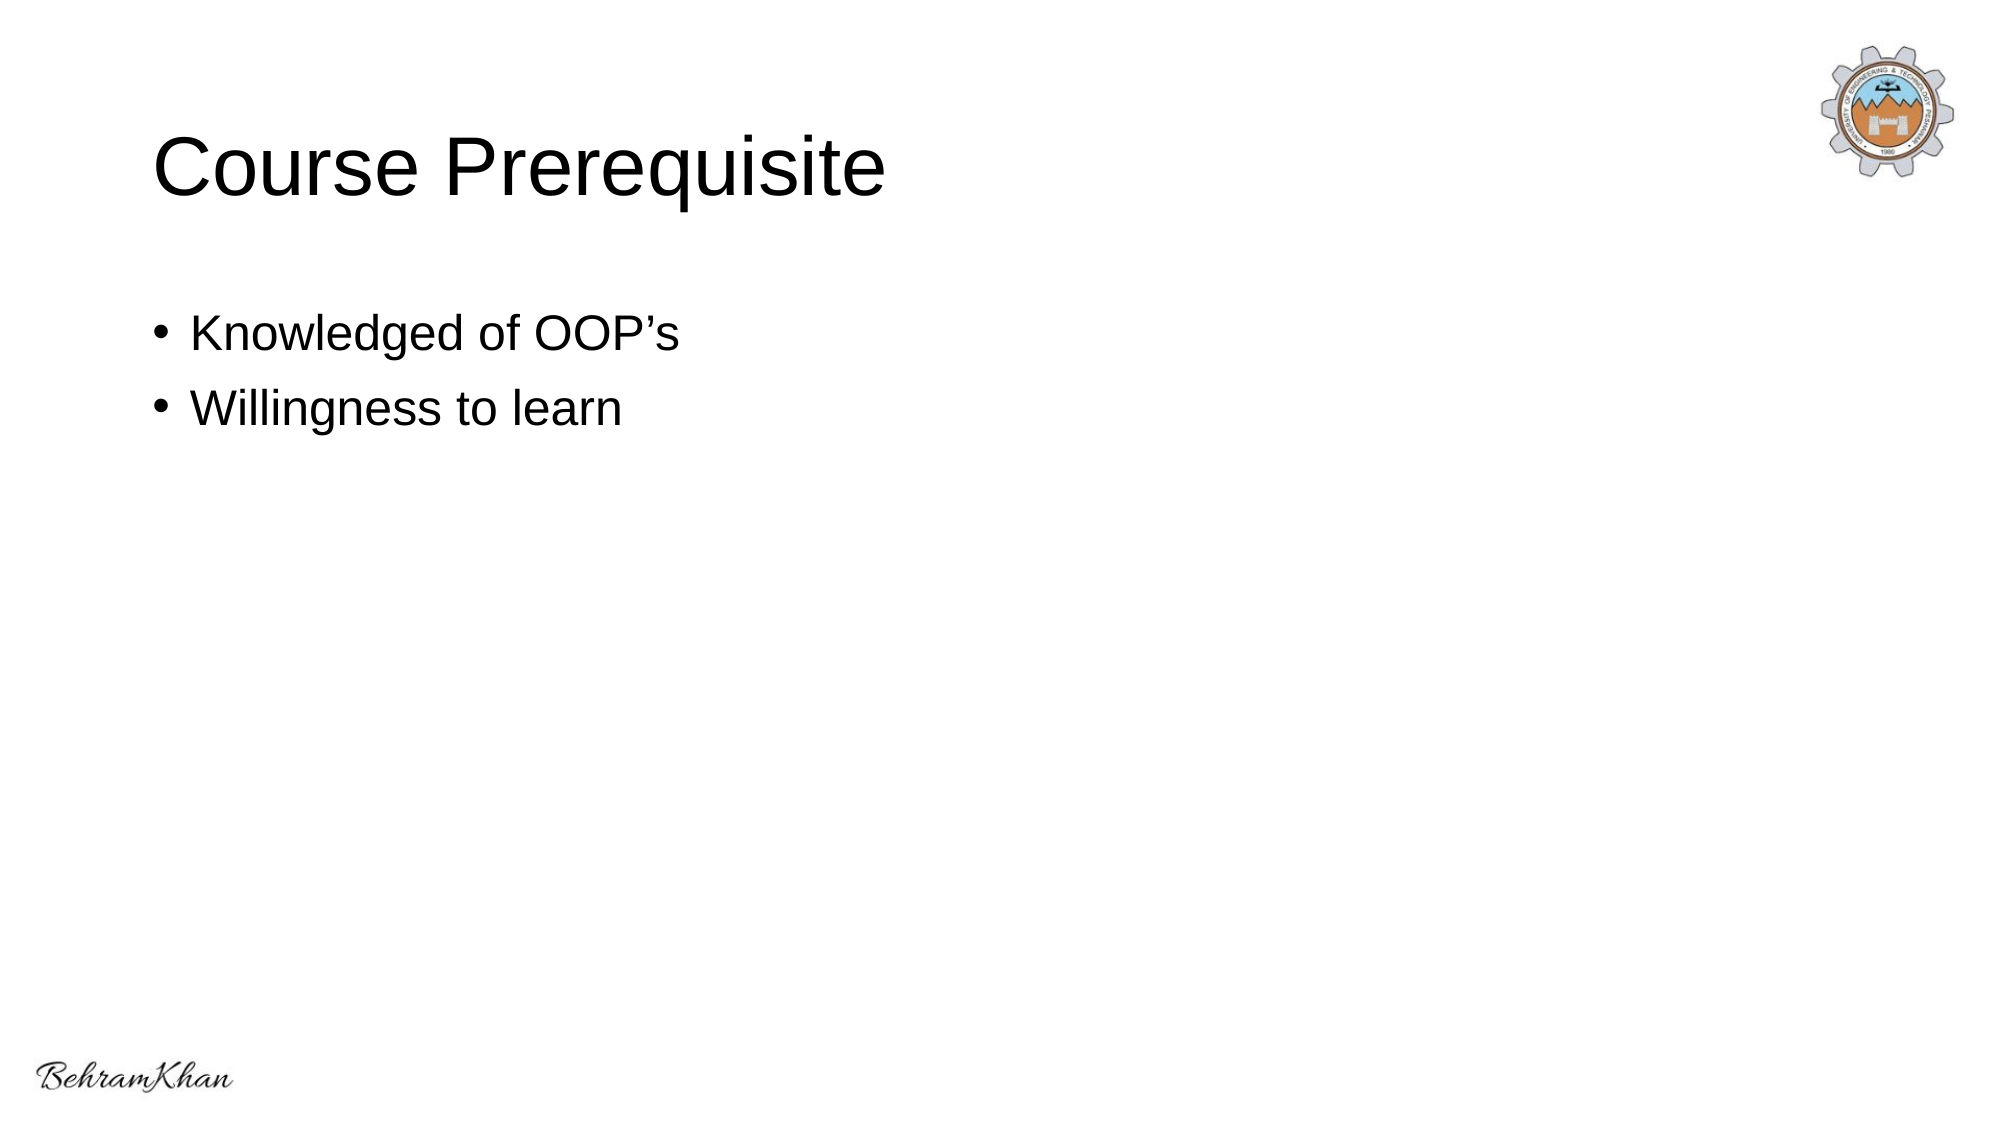

# Course Prerequisite
Knowledged of OOP’s
Willingness to learn